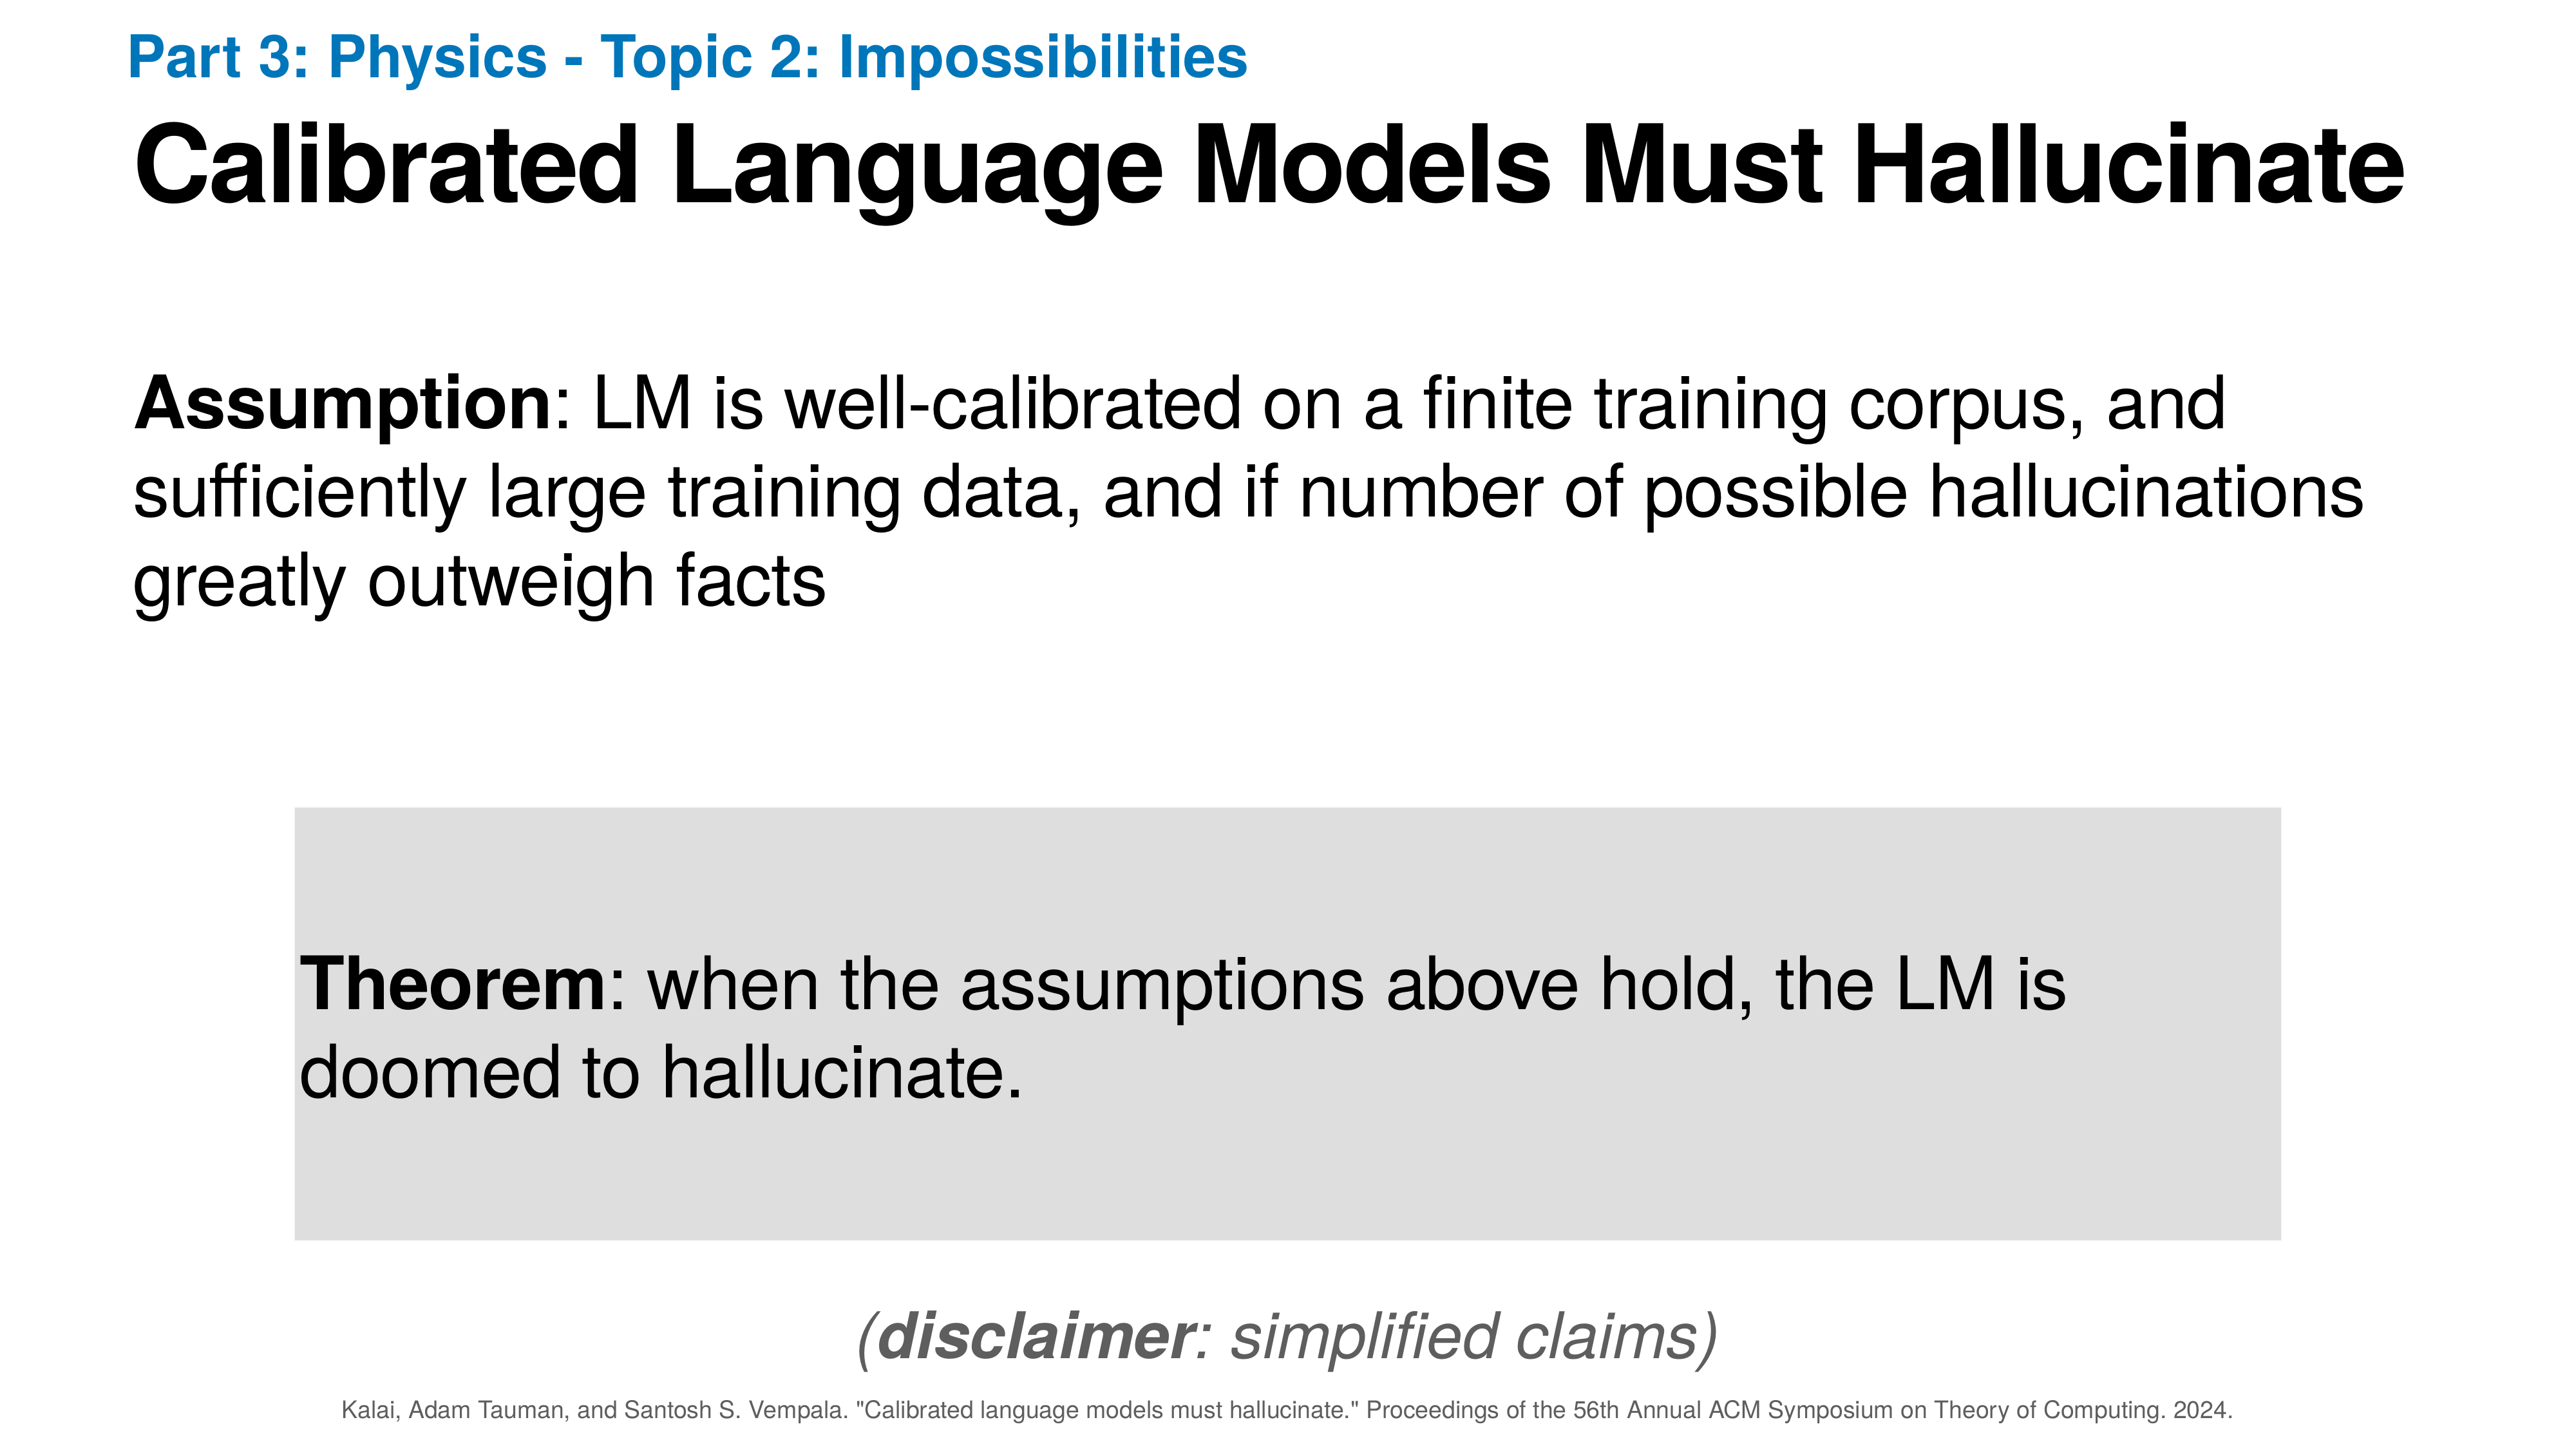

Part 3: Physics - Topic 2: Impossibilities
# Calibrated Language Models Must Hallucinate
Assumption: LM is well-calibrated on a finite training corpus, and sufficiently large training data, and if number of possible hallucinations greatly outweigh facts
Theorem: when the assumptions above hold, the LM is doomed to hallucinate.
(disclaimer: simplified claims)
Kalai, Adam Tauman, and Santosh S. Vempala. "Calibrated language models must hallucinate." Proceedings of the 56th Annual ACM Symposium on Theory of Computing. 2024.